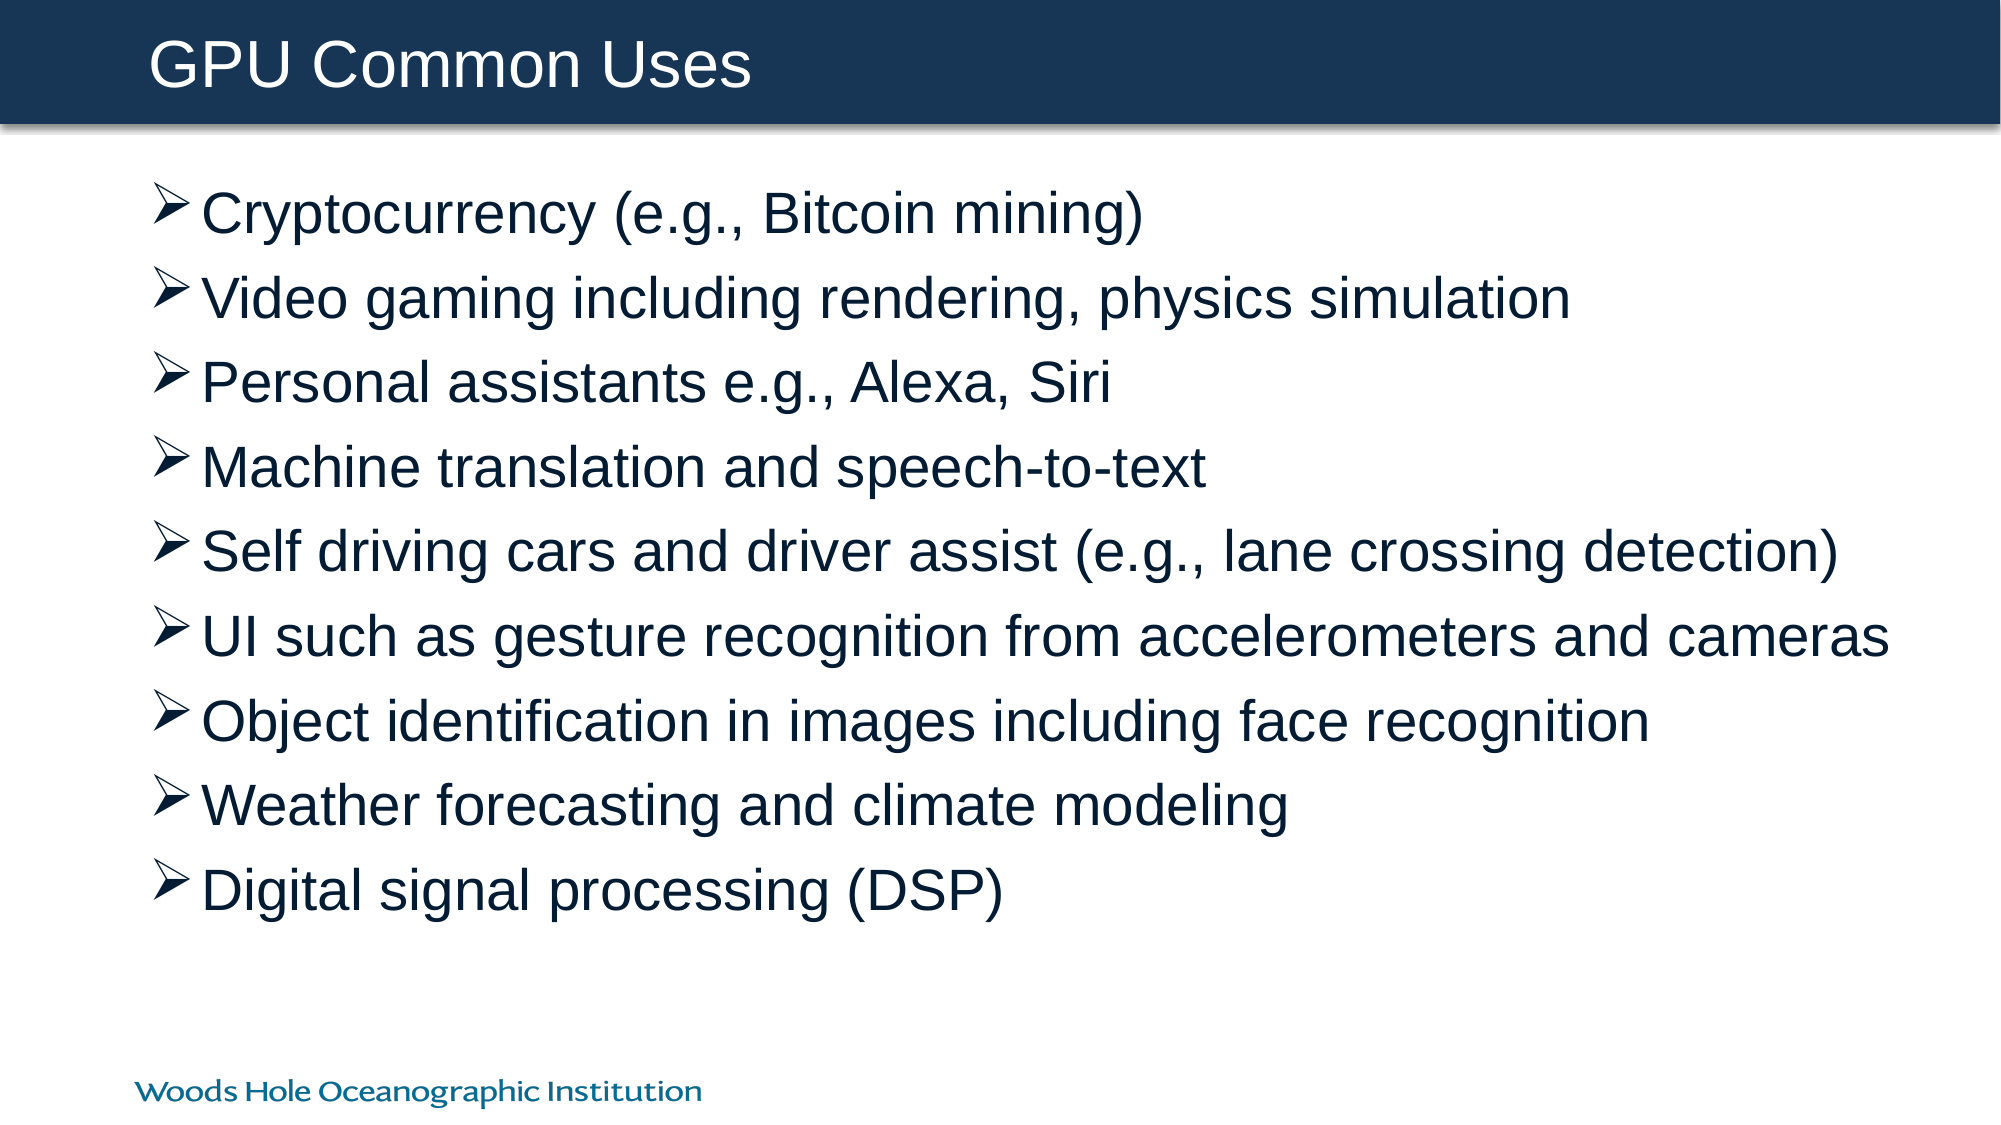

Physical based simulation and physics engines (usually based on Newtonian physics models)
Conway's Game of Life, cloth simulation, fluid incompressible flow by solution of Euler equations (fluid dynamics)
Navier–Stokes equations
Statistical physics
Lattice gauge theory
Segmentation – 2D and 3D
Level set methods
CT reconstruction
Fast Fourier transform
GPU learning – machine learning and data mining computations
k-nearest neighbor algorithm
Fuzzy logic
Tone mapping
Audio signal processing
Speech processing
Digital image processing
Video processing
Hardware accelerated video decoding and post-processing
Hardware accelerated video encoding and pre-processing
Global illumination – ray tracing, photon mapping, radiosity among others, subsurface scattering
Geometric computing – constructive solid geometry, distance fields, collision detection, transparency computation, shadow generation
Monte Carlo simulation of light propagation
Weather forecasting
Climate research
Molecular modeling on GPU
Quantum mechanical physics
Astrophysics
Bioinformatics
Computational finance
Medical imaging
Clinical decision support system (CDSS) [Watson]
Computer vision
Digital signal processing / signal processing
Control engineering
Operations research
Neural networks
Database operations
Lattice Boltzmann methods
Cryptography and cryptanalysis
Password cracking
Cryptocurrency transactions processing ("mining") (Bitcoin mining)
# GPU Common Uses
Cryptocurrency (e.g., Bitcoin mining)
Video gaming including rendering, physics simulation
Personal assistants e.g., Alexa, Siri
Machine translation and speech-to-text
Self driving cars and driver assist (e.g., lane crossing detection)
UI such as gesture recognition from accelerometers and cameras
Object identification in images including face recognition
Weather forecasting and climate modeling
Digital signal processing (DSP)